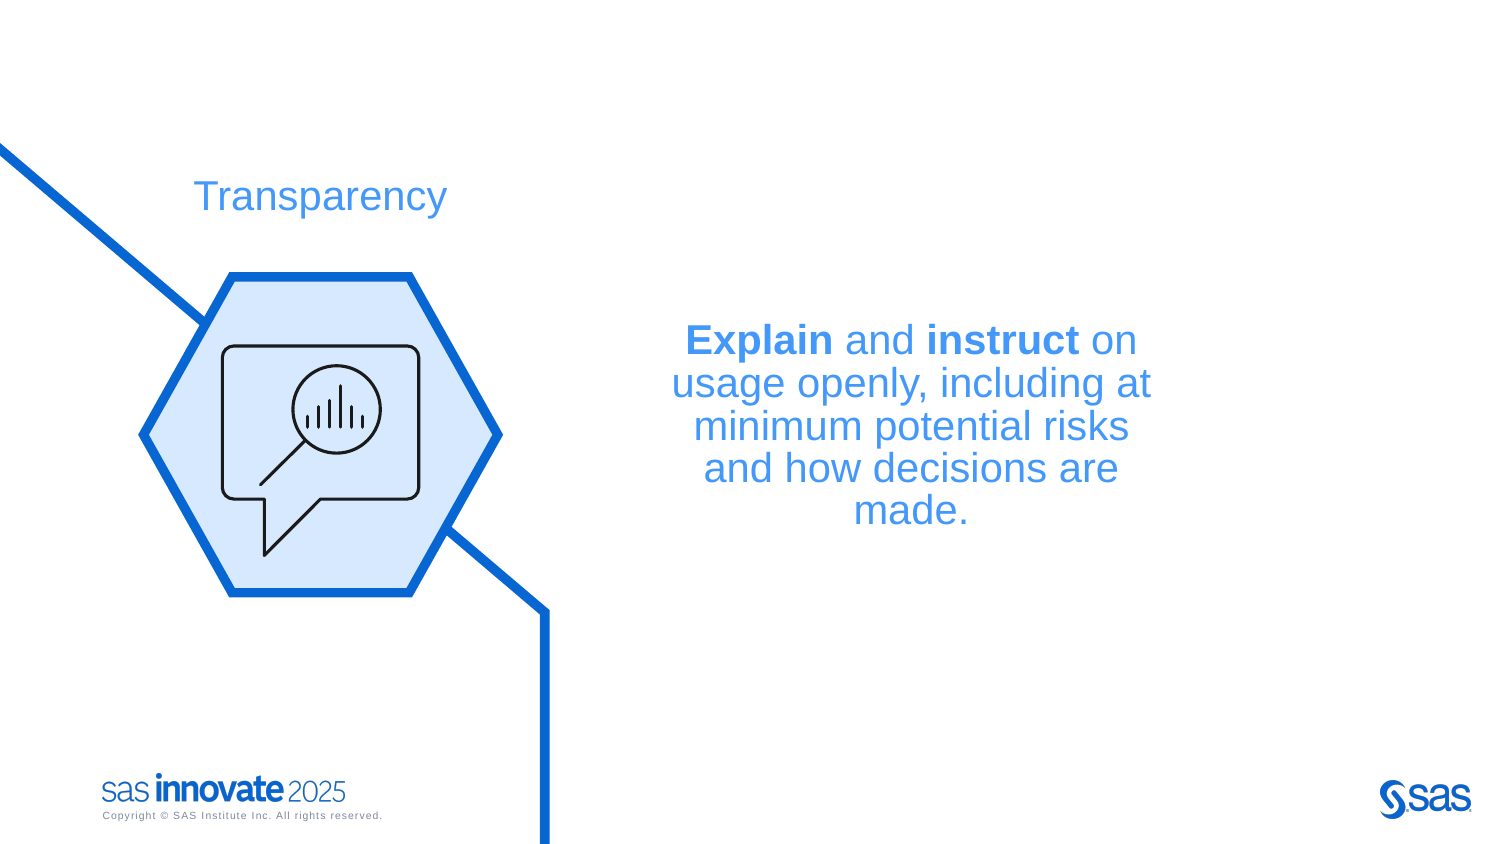

Transparency
Explain and instruct on usage openly, including at minimum potential risks and how decisions are made.